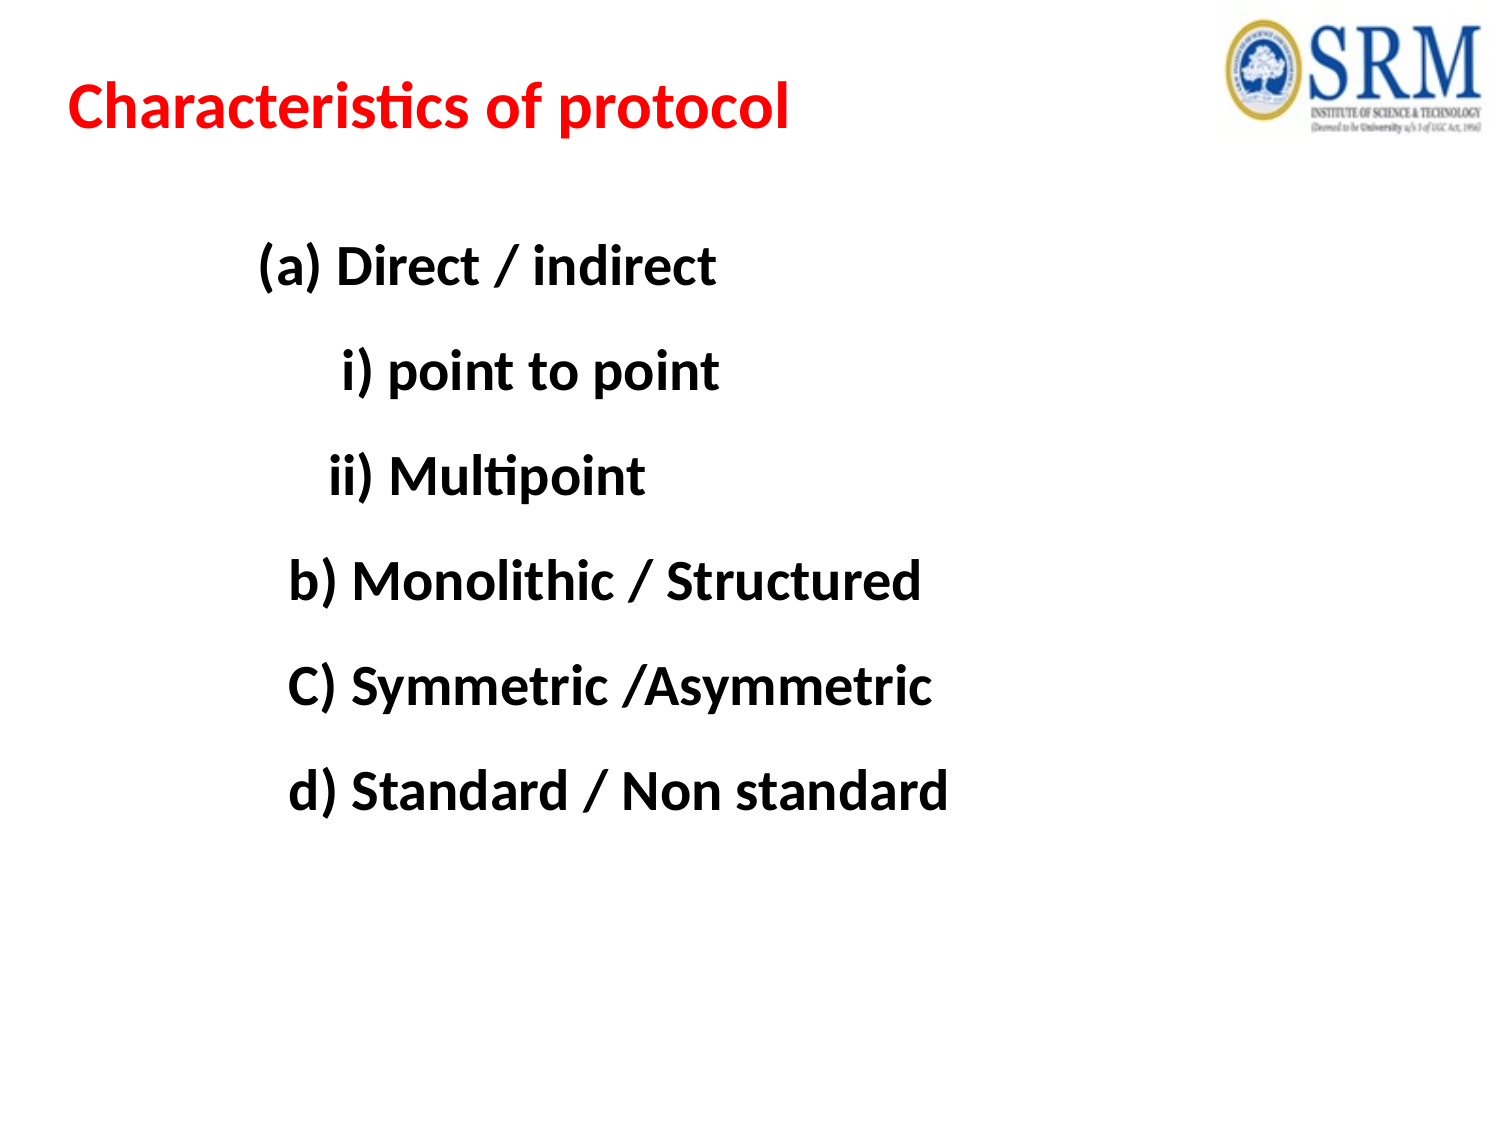

Characteristics of protocol
              (a) Direct / indirect
    i) point to point
   ii) Multipoint
b) Monolithic / Structured
C) Symmetric /Asymmetric
d) Standard / Non standard